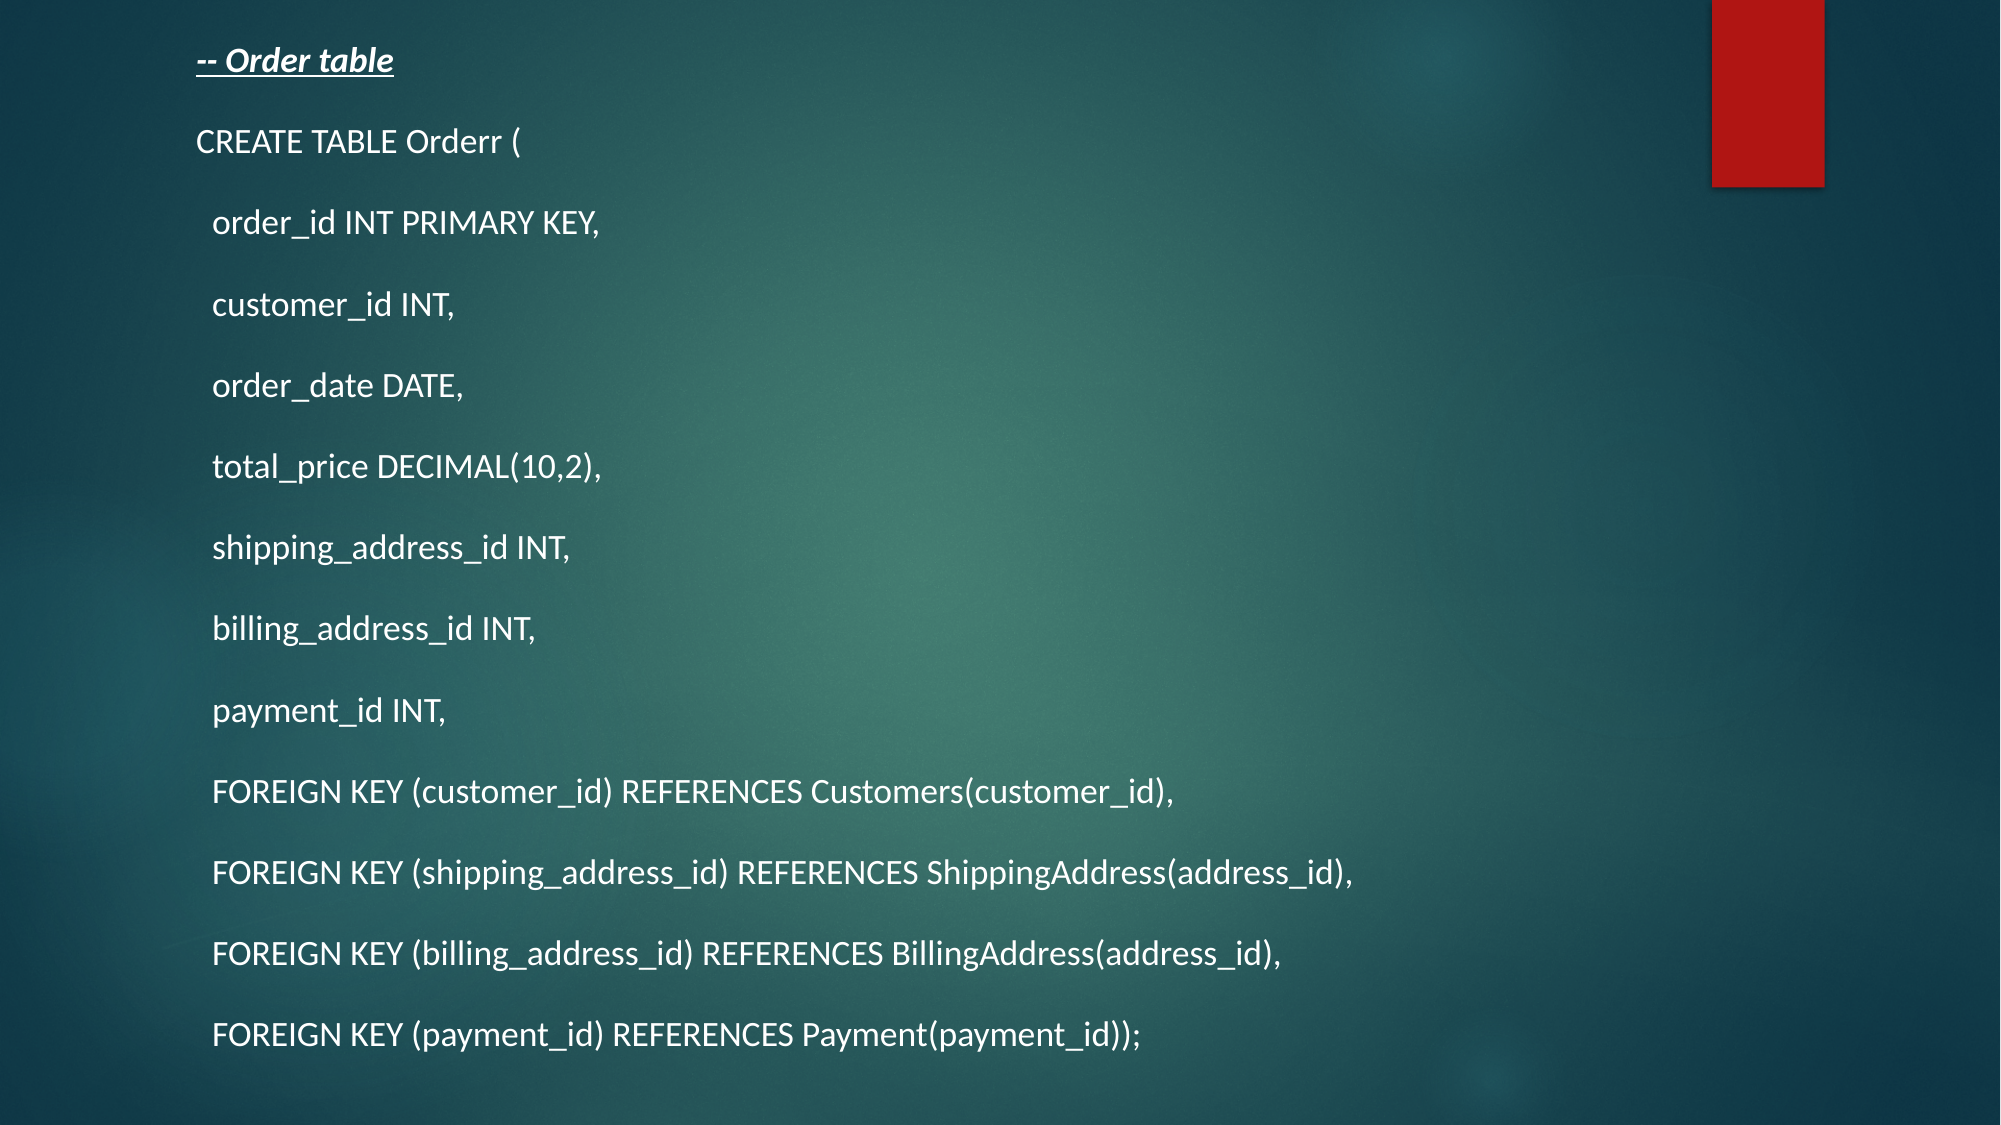

#
-- Order table
CREATE TABLE Orderr (
  order_id INT PRIMARY KEY,
  customer_id INT,
  order_date DATE,
  total_price DECIMAL(10,2),
  shipping_address_id INT,
  billing_address_id INT,
  payment_id INT,
  FOREIGN KEY (customer_id) REFERENCES Customers(customer_id),
  FOREIGN KEY (shipping_address_id) REFERENCES ShippingAddress(address_id),
  FOREIGN KEY (billing_address_id) REFERENCES BillingAddress(address_id),
  FOREIGN KEY (payment_id) REFERENCES Payment(payment_id));